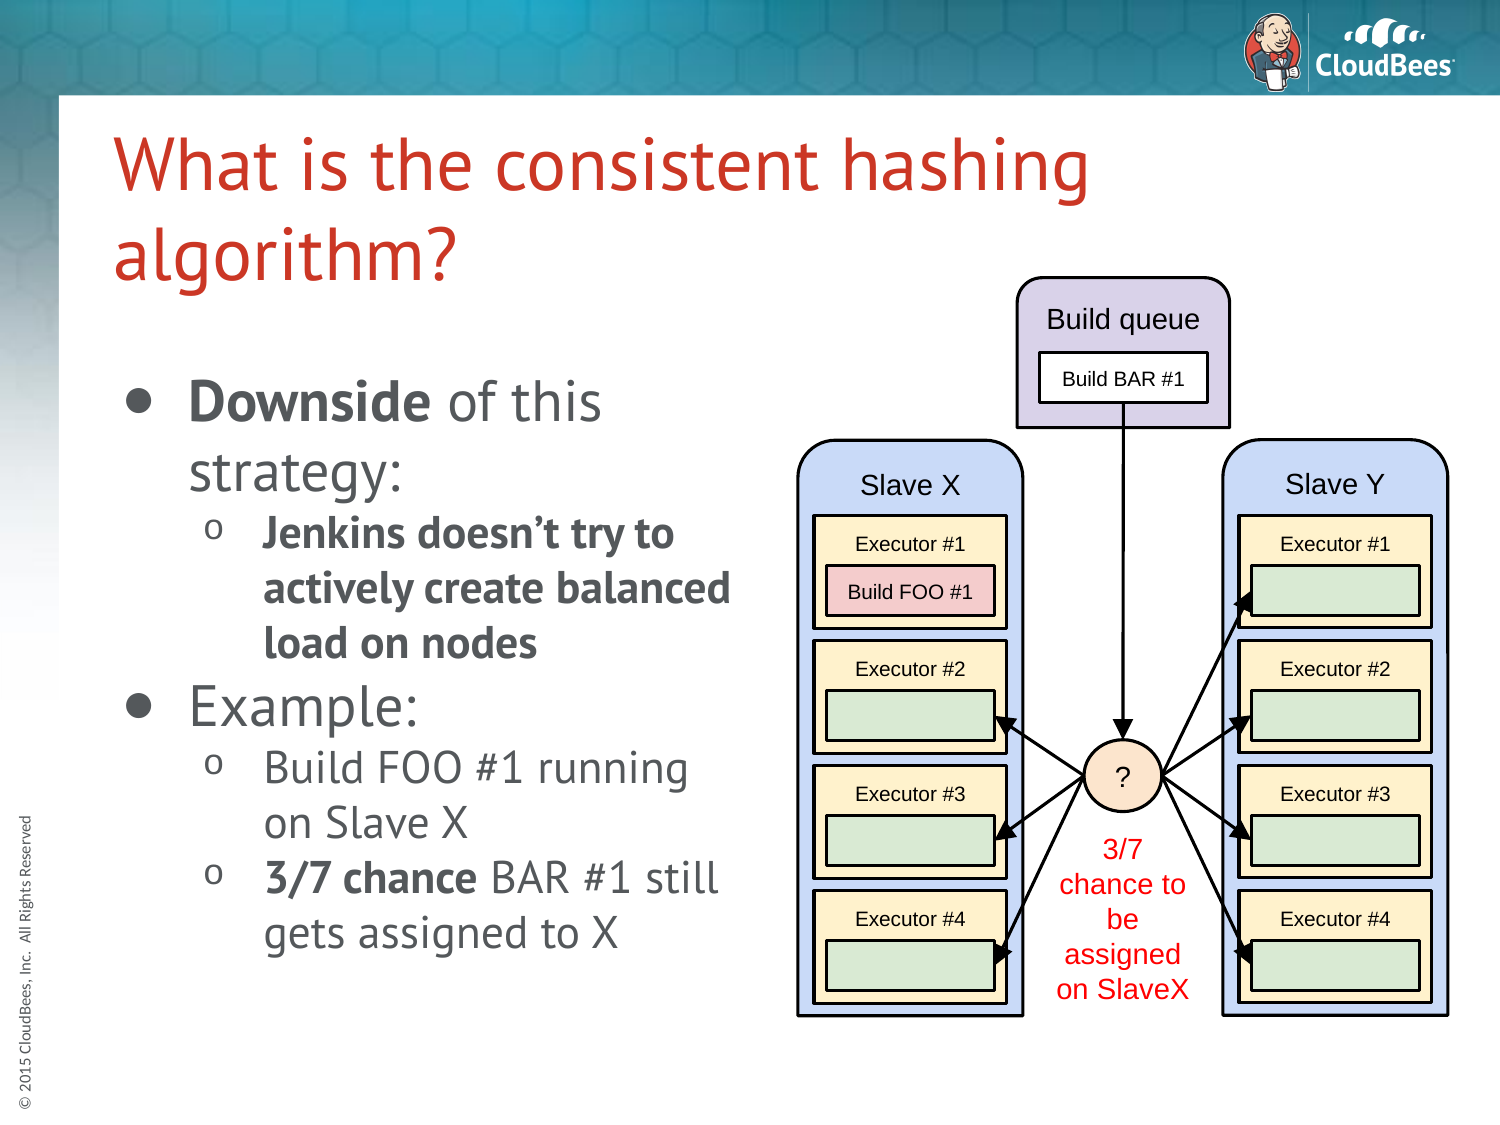

# What is the consistent hashing algorithm?

Downside of this strategy:
Jenkins doesn’t try to actively create balanced load on nodes
Example:
Build FOO #1 running on Slave X
3/7 chance BAR #1 still gets assigned to X
Build queue
Build BAR #1
Slave Y
Slave X
Executor #1
Executor #1

Build FOO #1
Executor #2
Executor #2

?
Executor #3
Executor #3
3/7 chance to be assigned on SlaveX

Executor #4
Executor #4